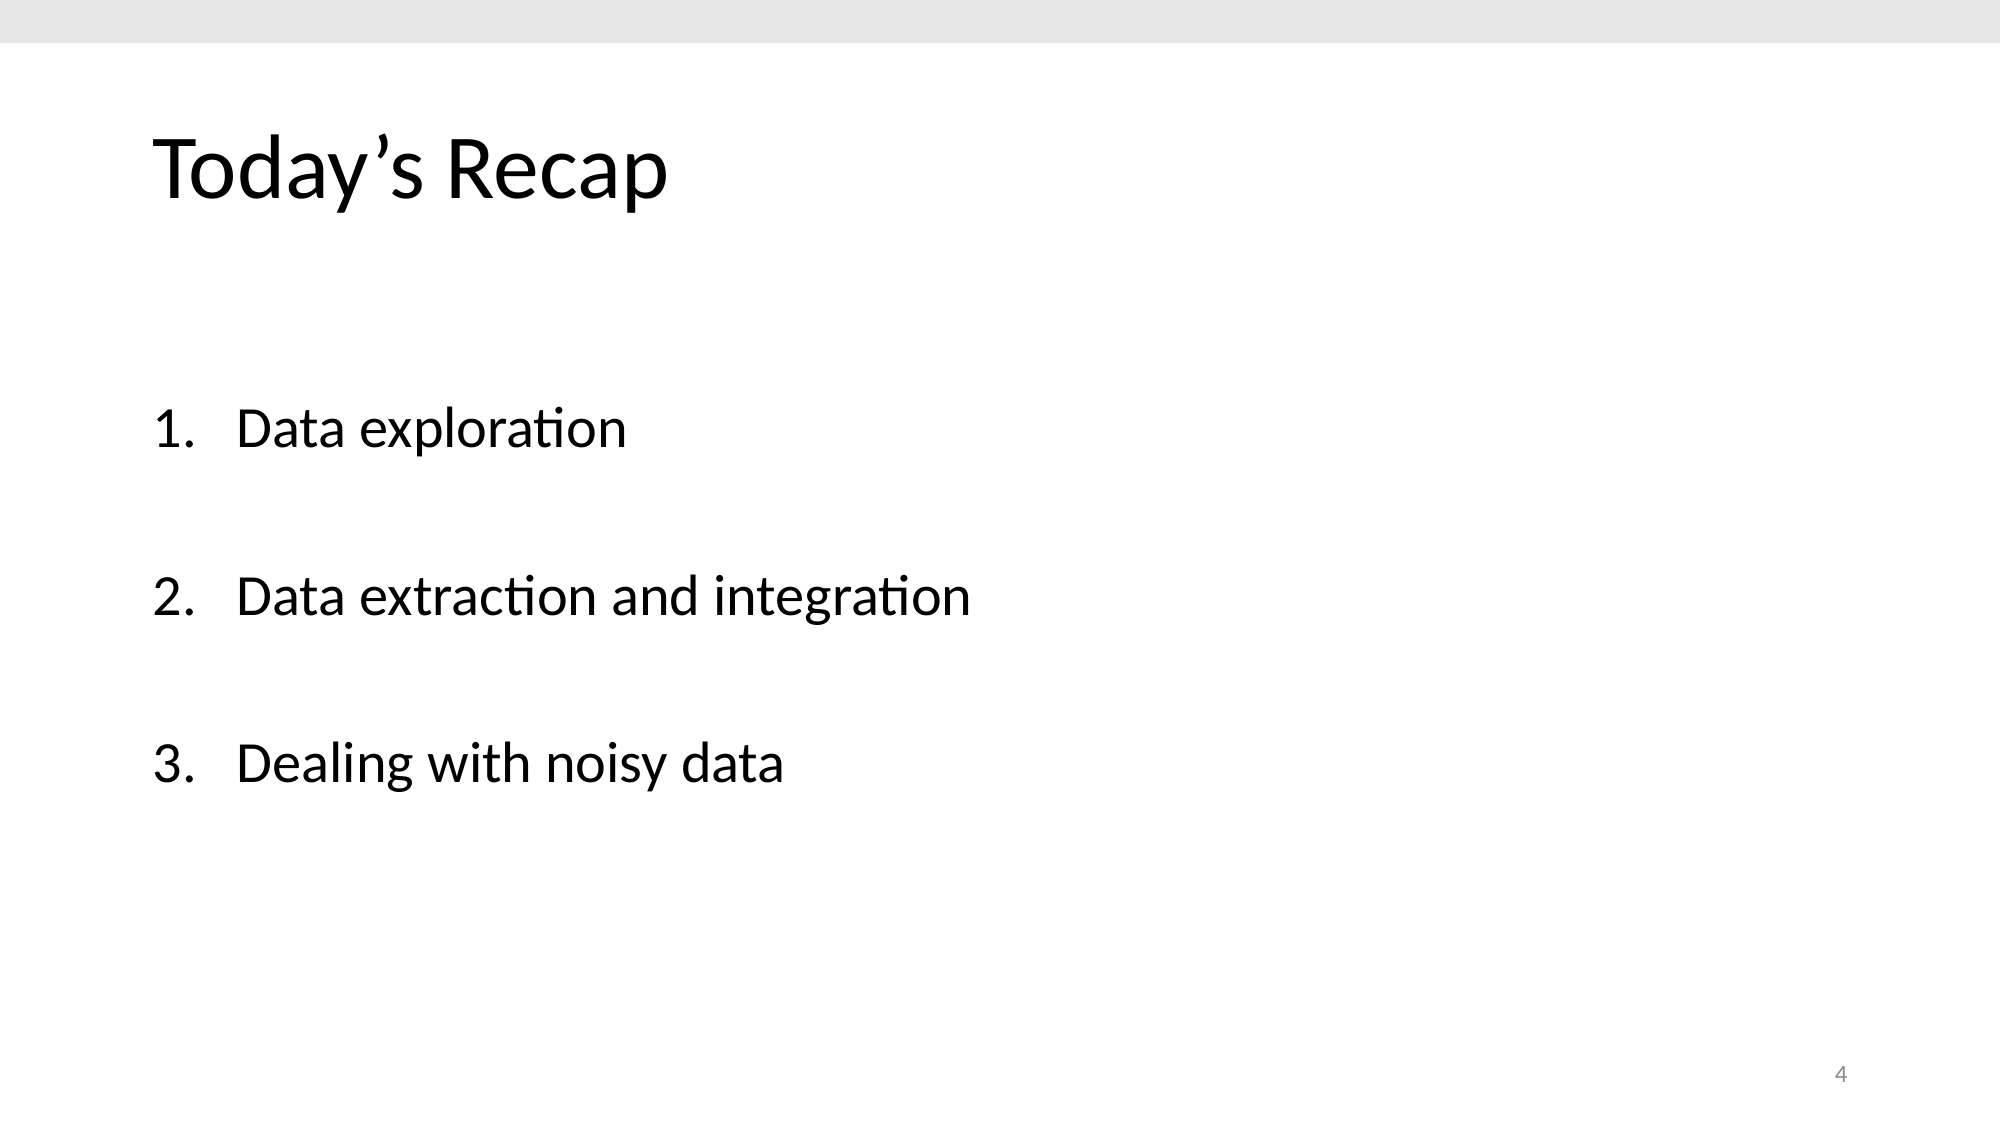

# Today’s Recap

Data exploration

Data extraction and integration

Dealing with noisy data

4